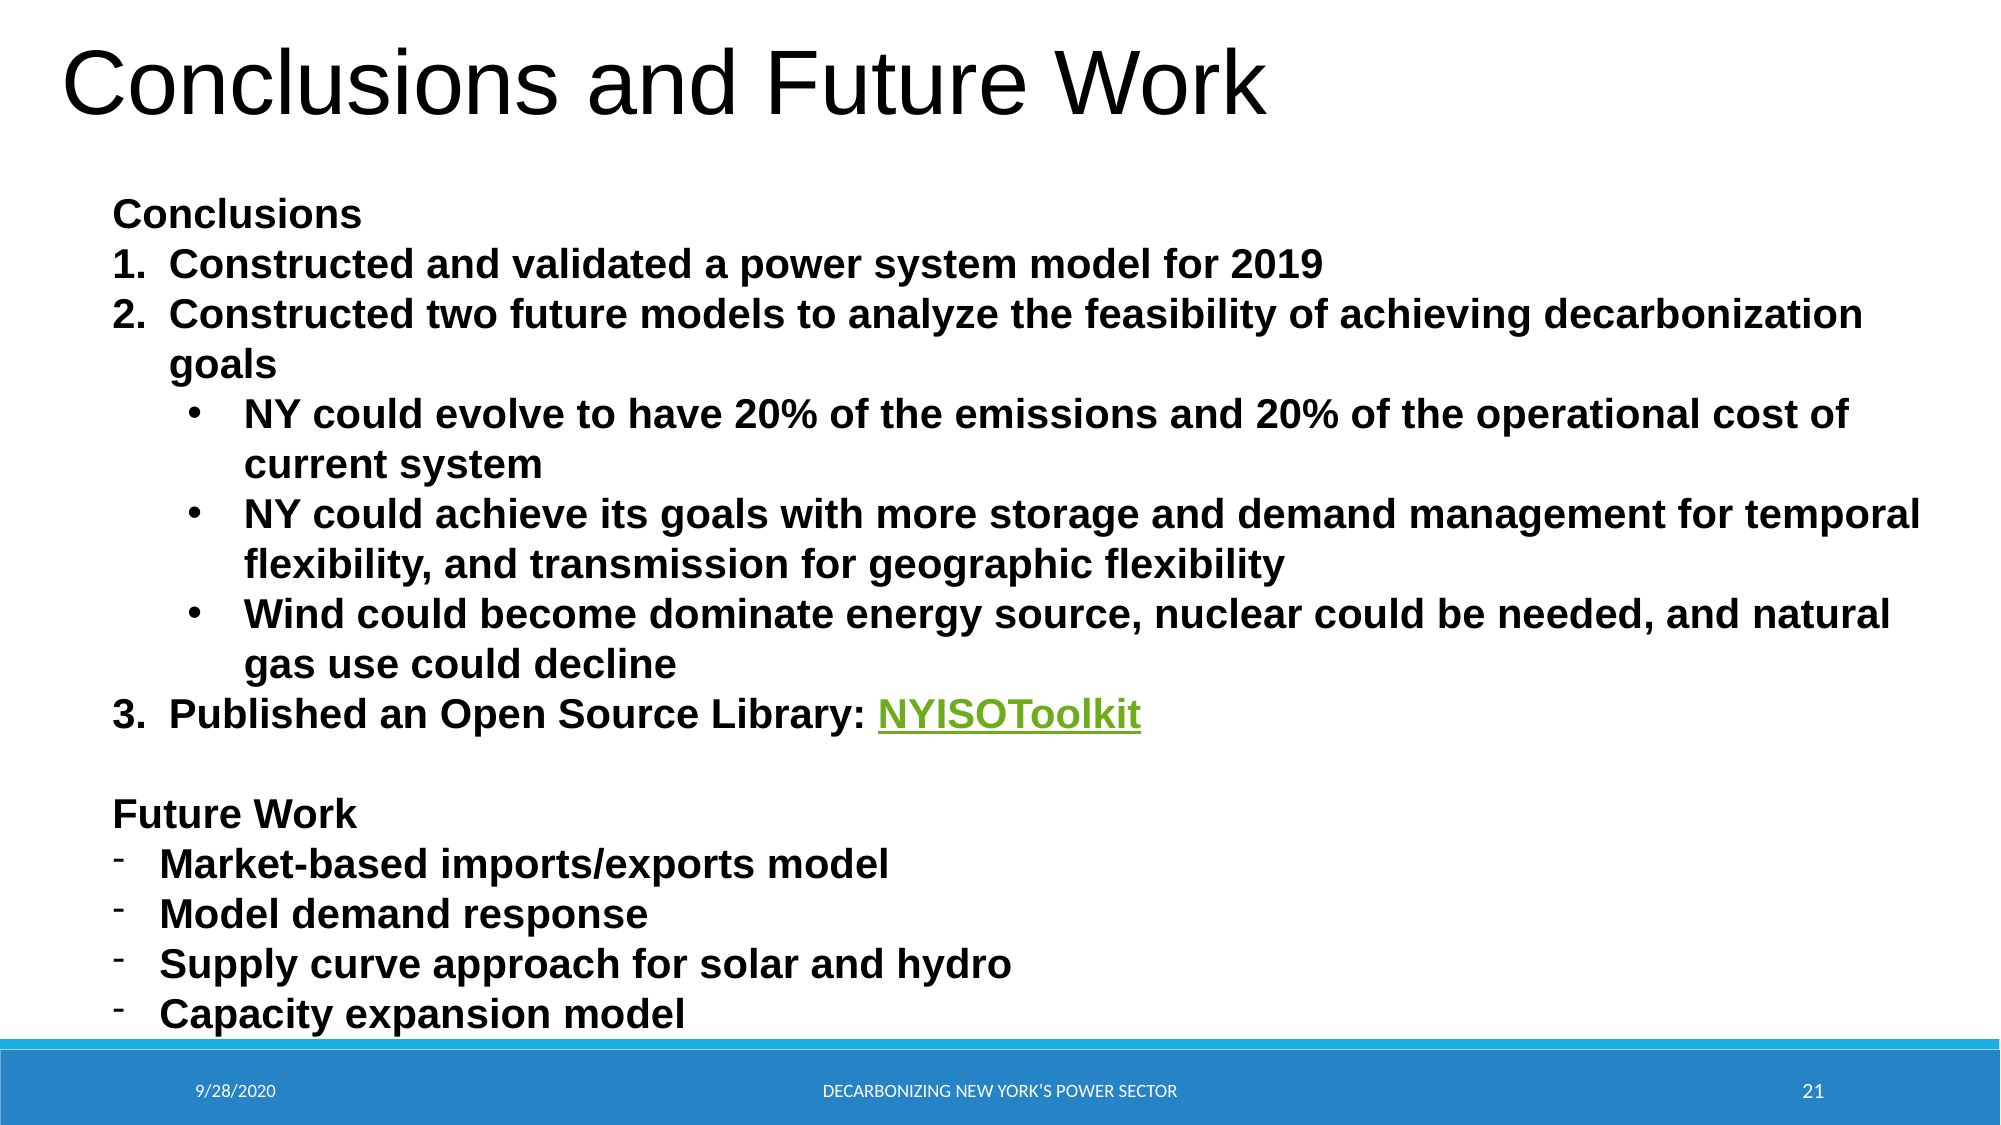

Conclusions and Future Work
Conclusions
Constructed and validated a power system model for 2019
Constructed two future models to analyze the feasibility of achieving decarbonization goals
NY could evolve to have 20% of the emissions and 20% of the operational cost of current system
NY could achieve its goals with more storage and demand management for temporal flexibility, and transmission for geographic flexibility
Wind could become dominate energy source, nuclear could be needed, and natural gas use could decline
Published an Open Source Library: NYISOToolkit

Future Work
Market-based imports/exports model
Model demand response
Supply curve approach for solar and hydro
Capacity expansion model
9/28/2020
Decarbonizing New York’s Power Sector
21